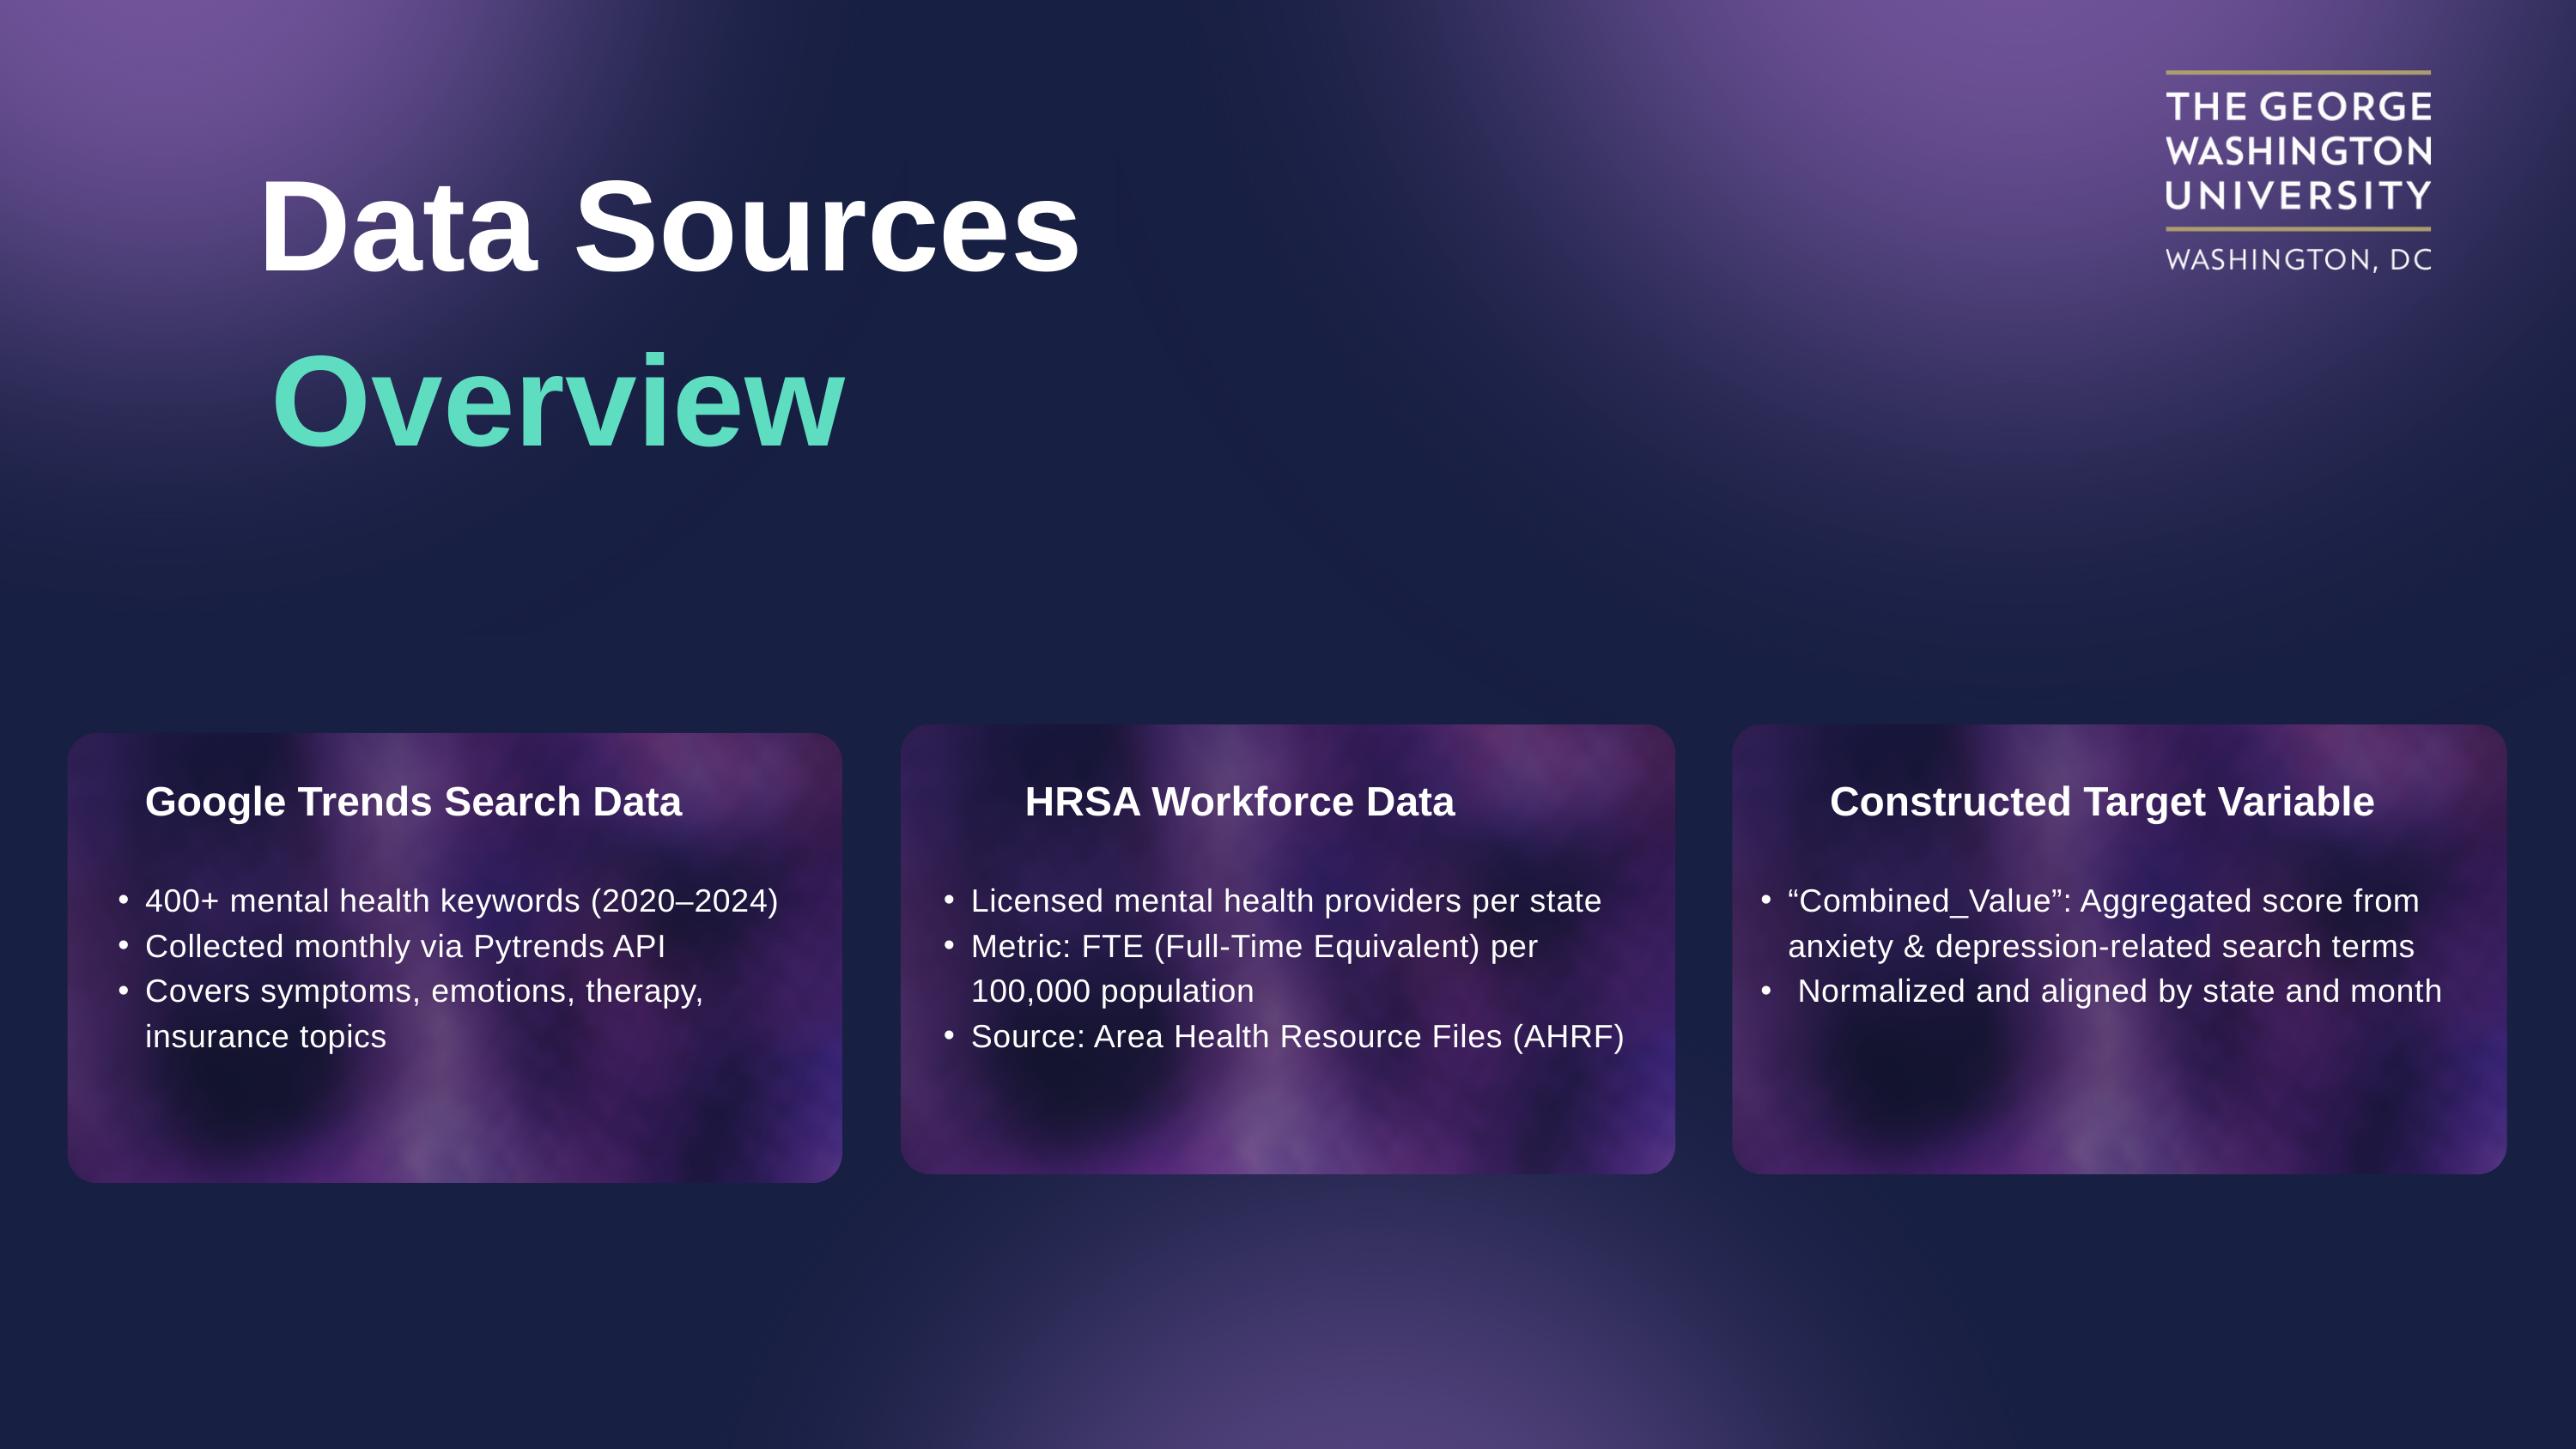

Data Sources
Overview

Google Trends Search Data

HRSA Workforce Data

Constructed Target Variable

400+ mental health keywords (2020–2024)
Collected monthly via Pytrends API
Covers symptoms, emotions, therapy, insurance topics

Licensed mental health providers per state
Metric: FTE (Full-Time Equivalent) per 100,000 population
Source: Area Health Resource Files (AHRF)

“Combined_Value”: Aggregated score from anxiety & depression-related search terms
 Normalized and aligned by state and month